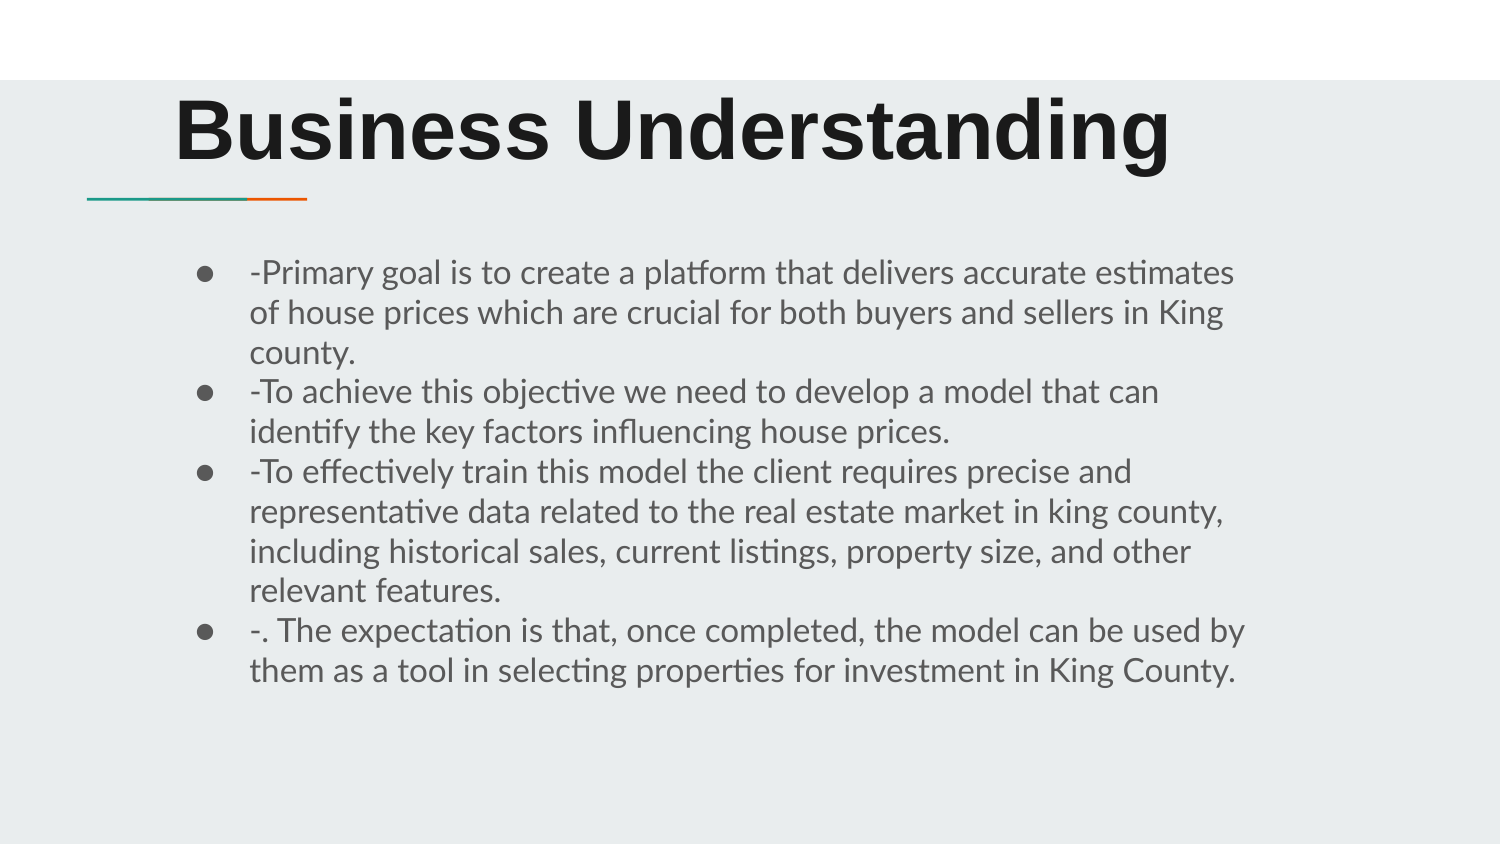

# Business Understanding
-Primary goal is to create a platform that delivers accurate estimates of house prices which are crucial for both buyers and sellers in King county.
-To achieve this objective we need to develop a model that can identify the key factors influencing house prices.
-To effectively train this model the client requires precise and representative data related to the real estate market in king county, including historical sales, current listings, property size, and other relevant features.
-. The expectation is that, once completed, the model can be used by them as a tool in selecting properties for investment in King County.